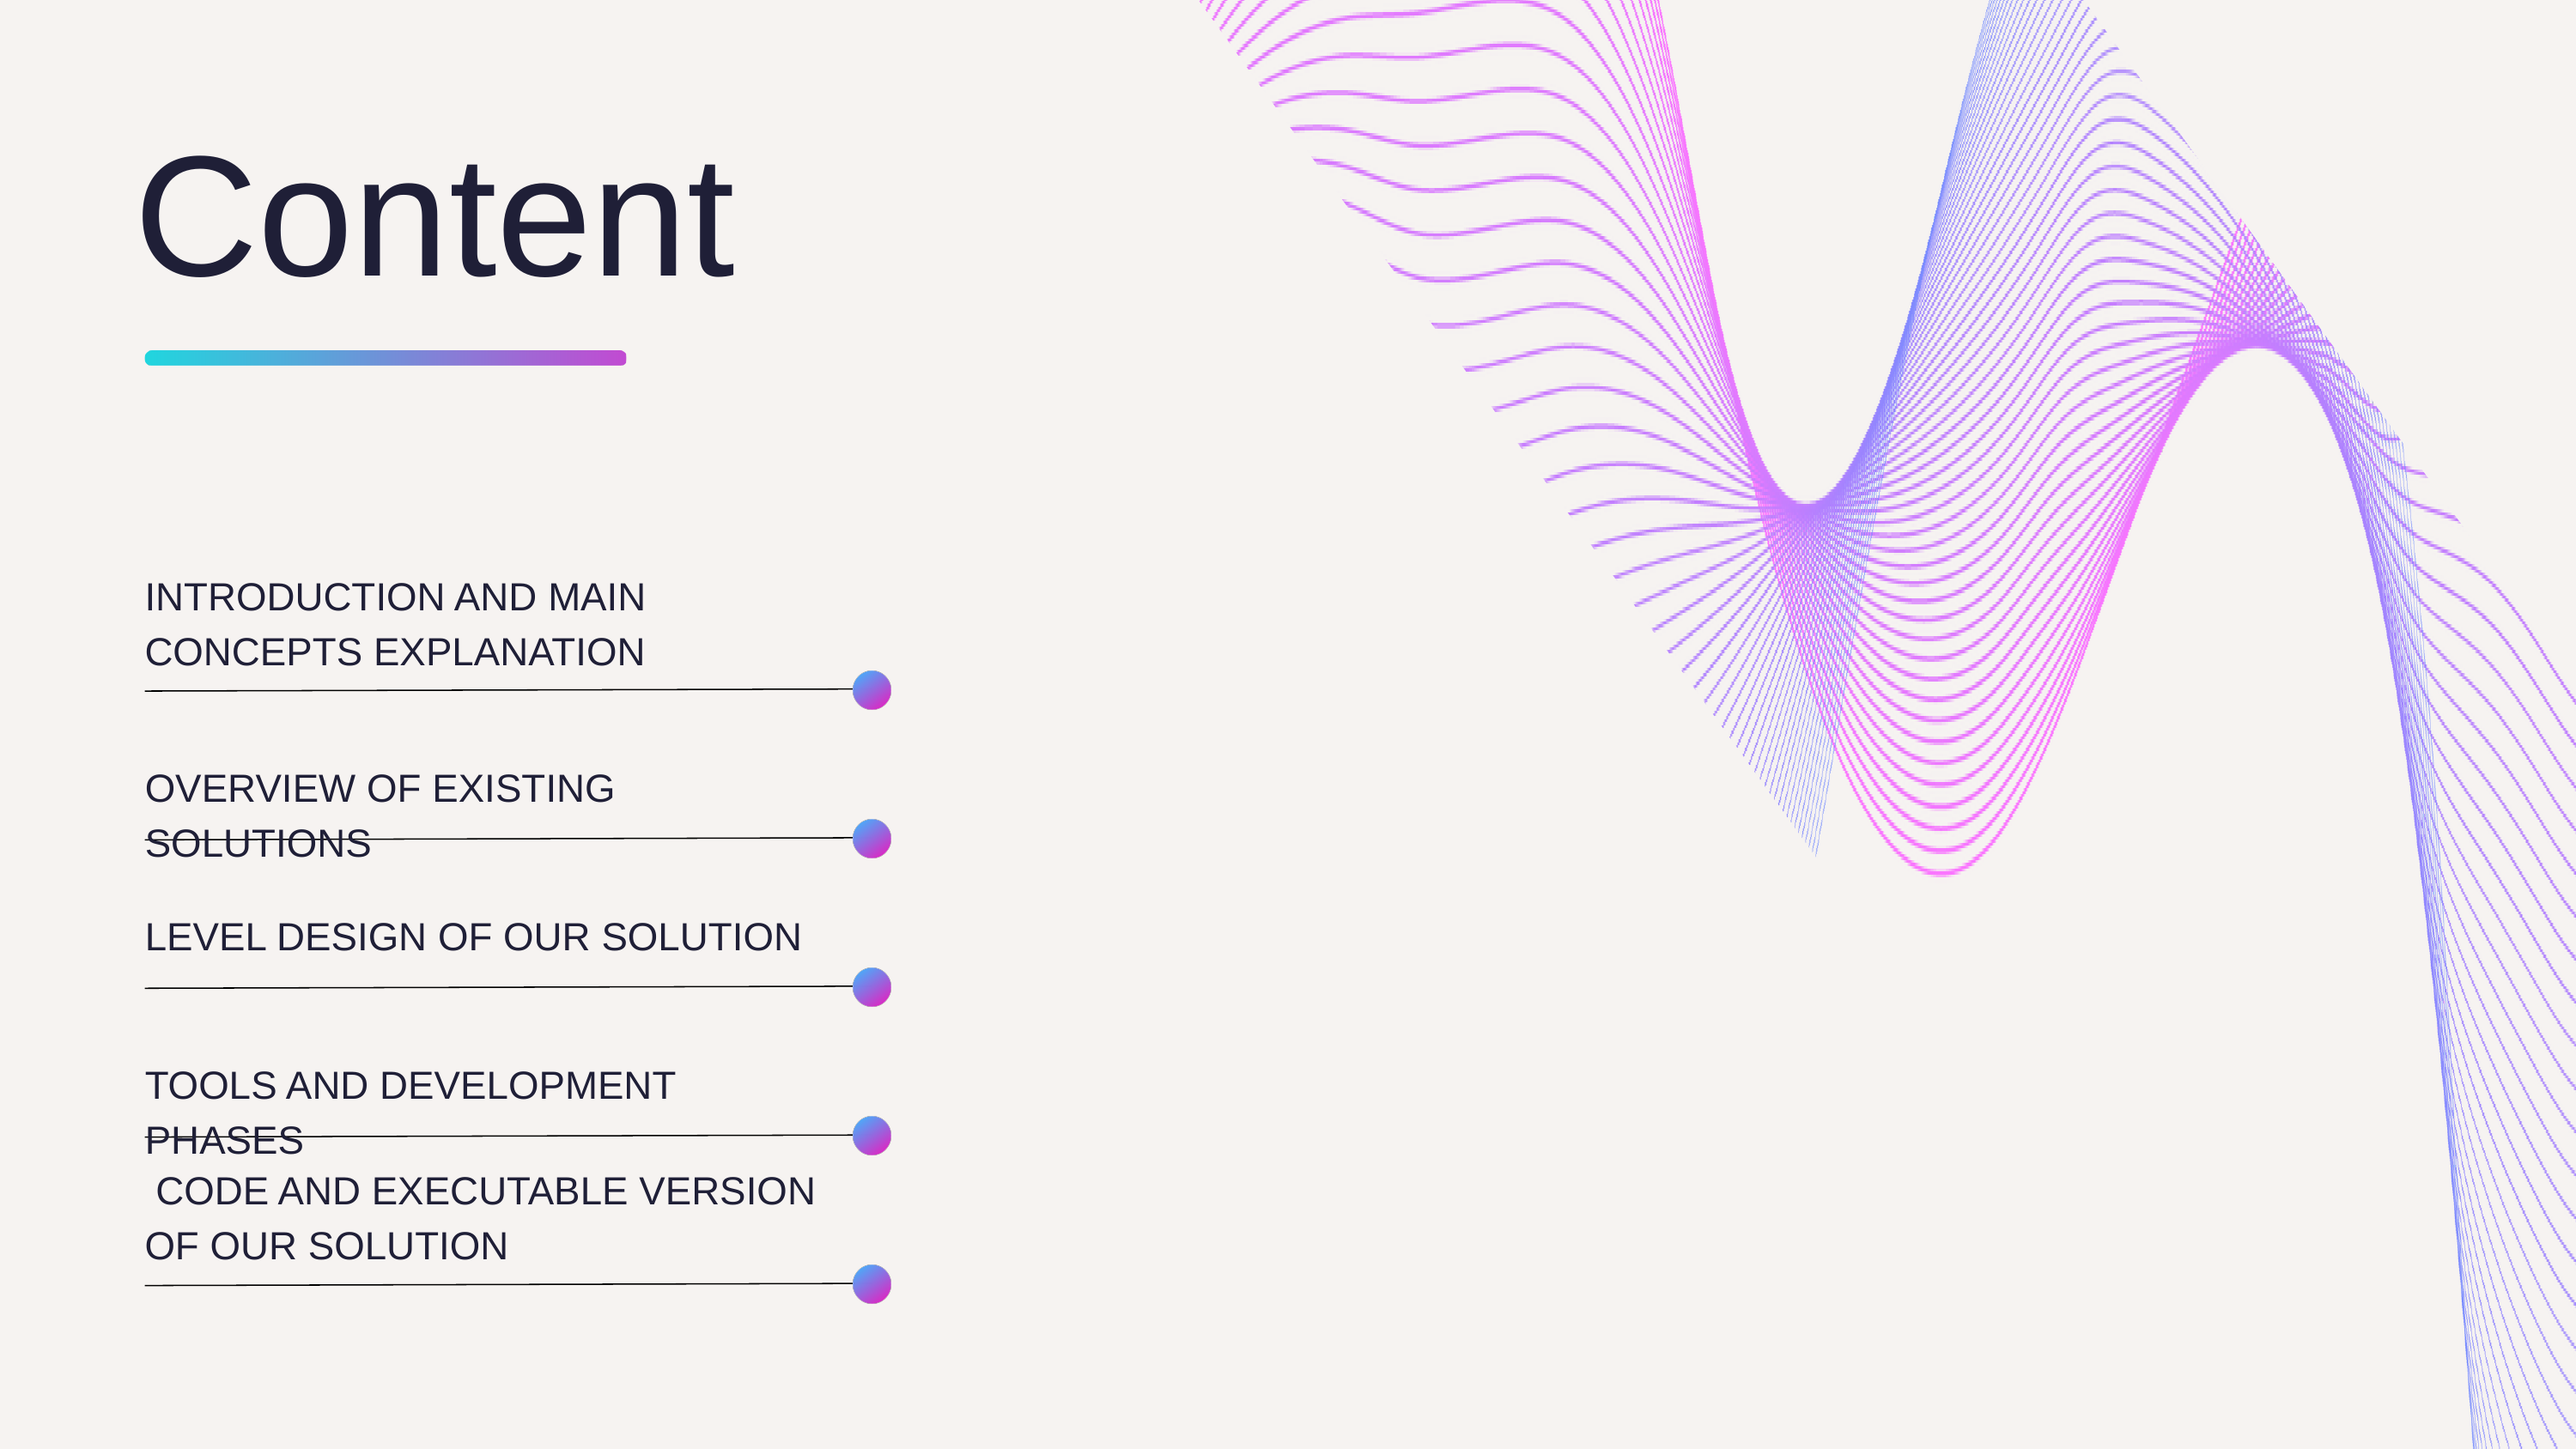

Content

INTRODUCTION AND MAIN CONCEPTS EXPLANATION

OVERVIEW OF EXISTING SOLUTIONS

LEVEL DESIGN OF OUR SOLUTION

TOOLS AND DEVELOPMENT PHASES

 CODE AND EXECUTABLE VERSION OF OUR SOLUTION